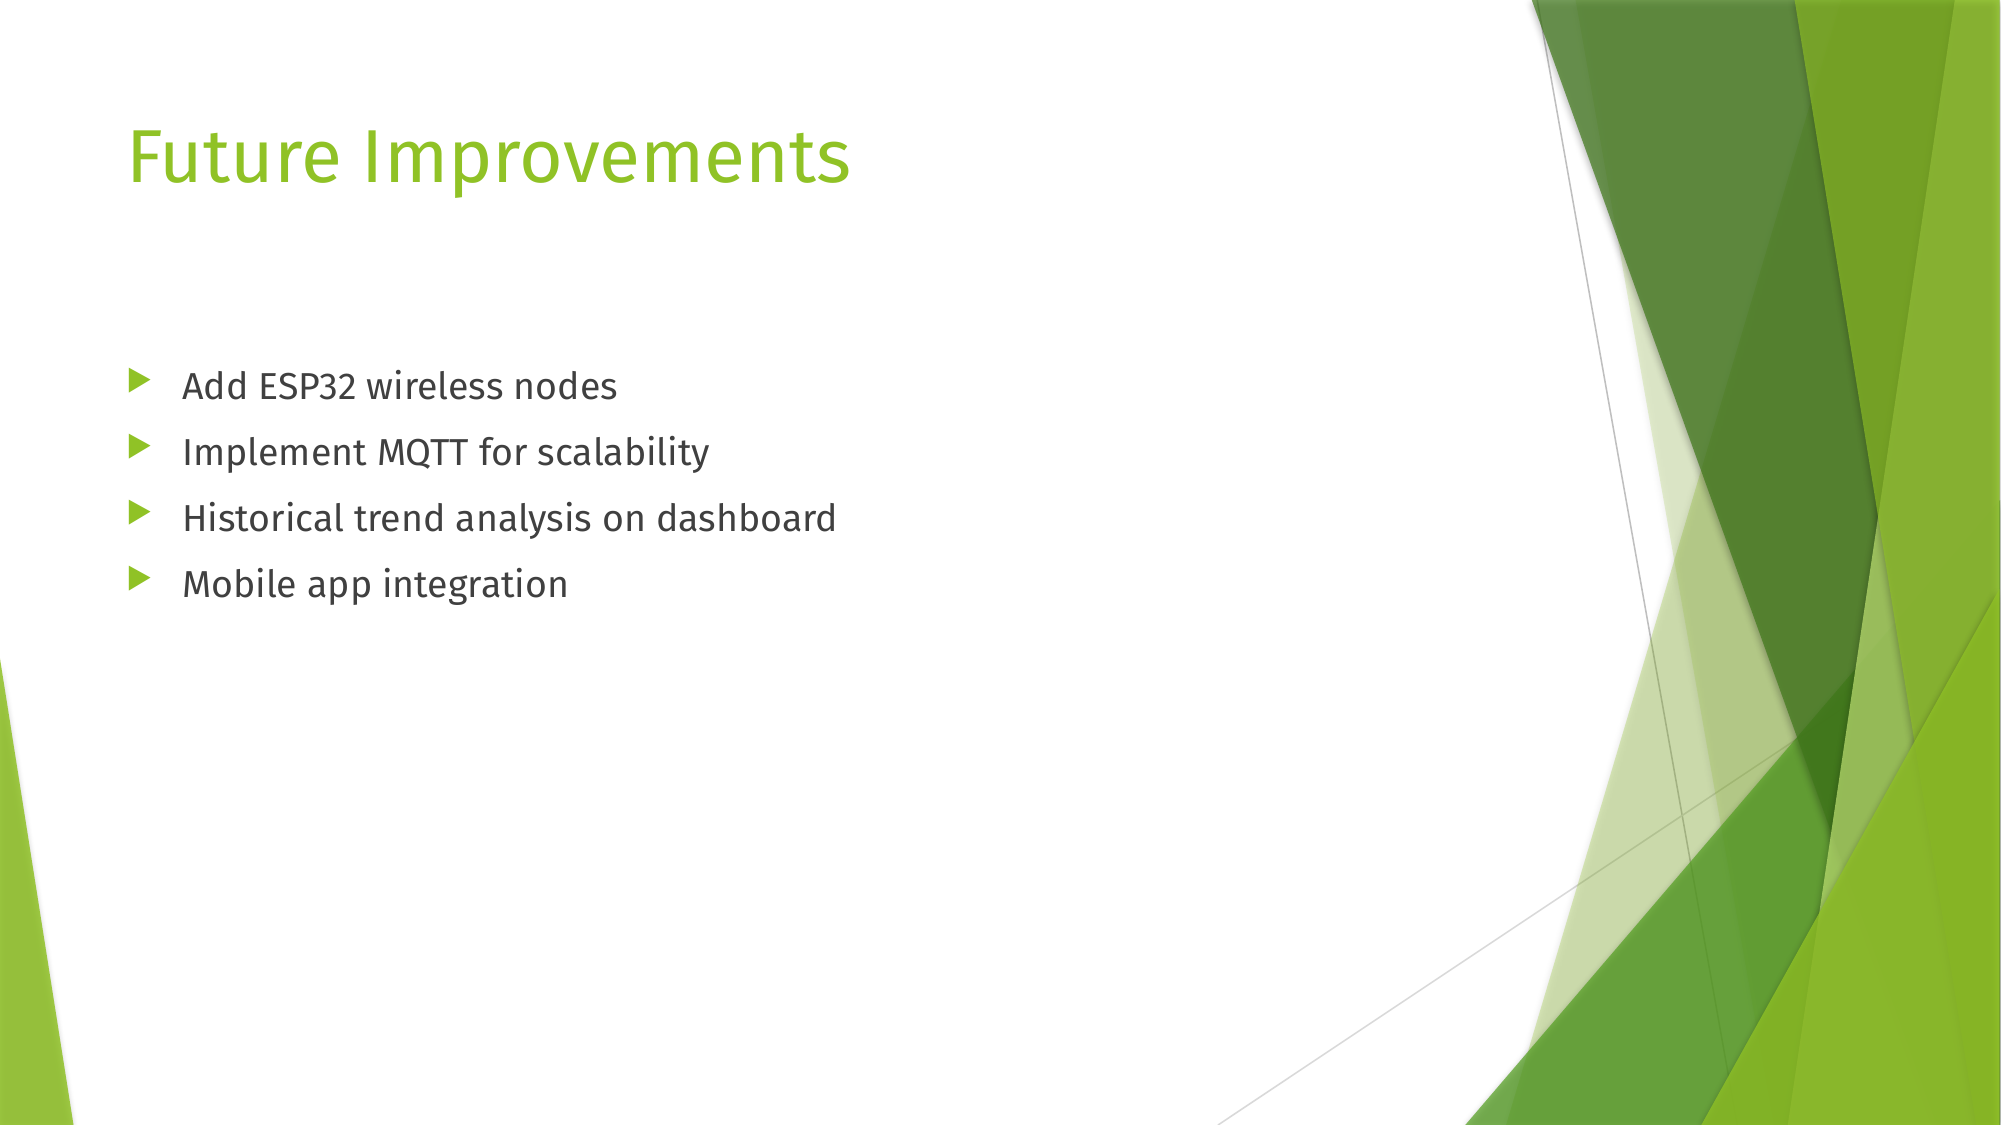

# Future Improvements
Add ESP32 wireless nodes
Implement MQTT for scalability
Historical trend analysis on dashboard
Mobile app integration